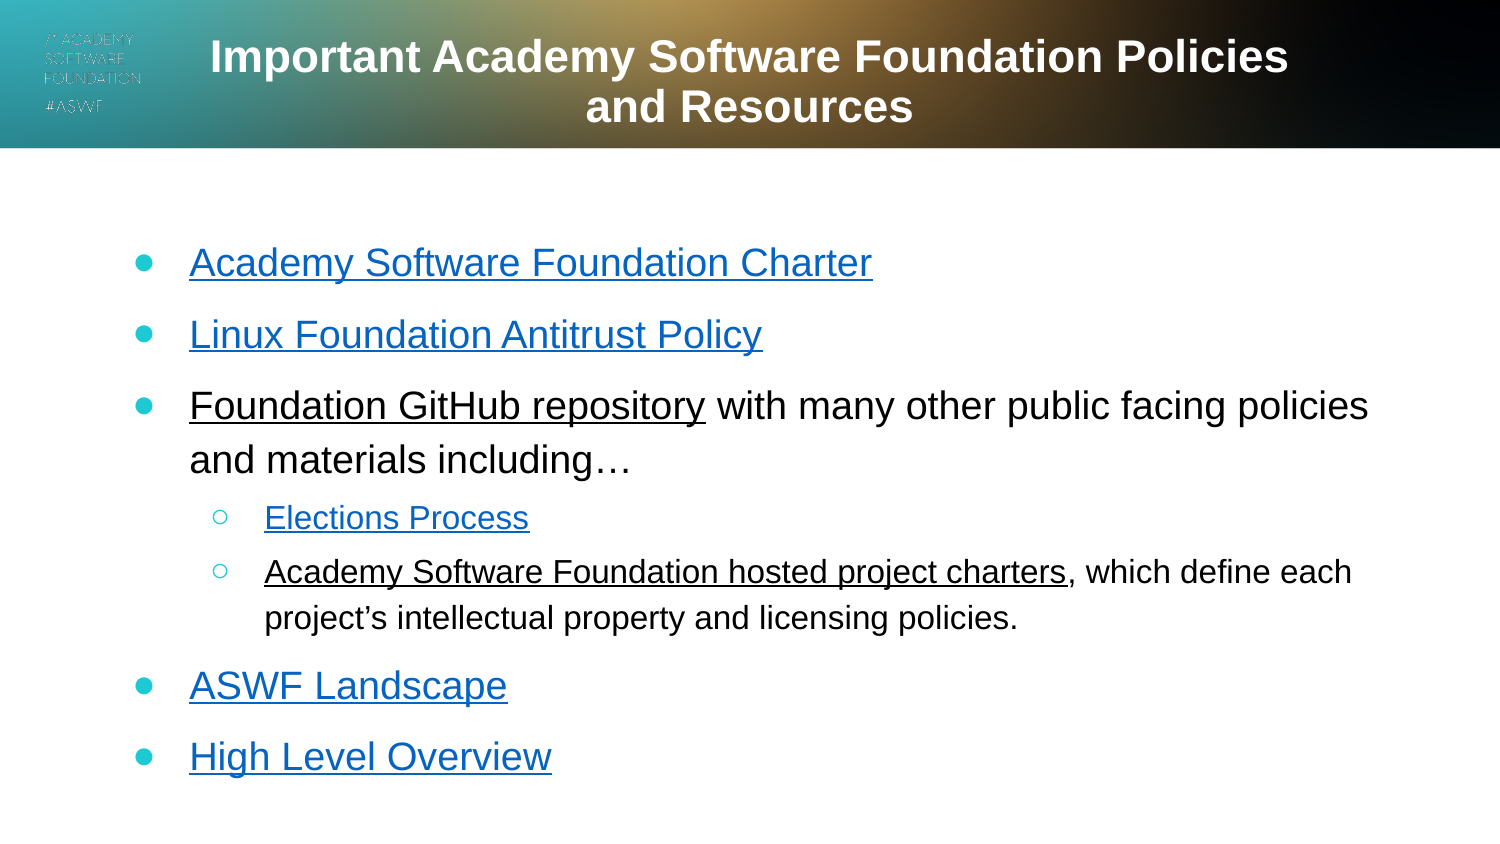

# Important Academy Software Foundation Policies and Resources
Academy Software Foundation Charter
Linux Foundation Antitrust Policy
Foundation GitHub repository with many other public facing policies and materials including…
Elections Process
Academy Software Foundation hosted project charters, which define each project’s intellectual property and licensing policies.
ASWF Landscape
High Level Overview